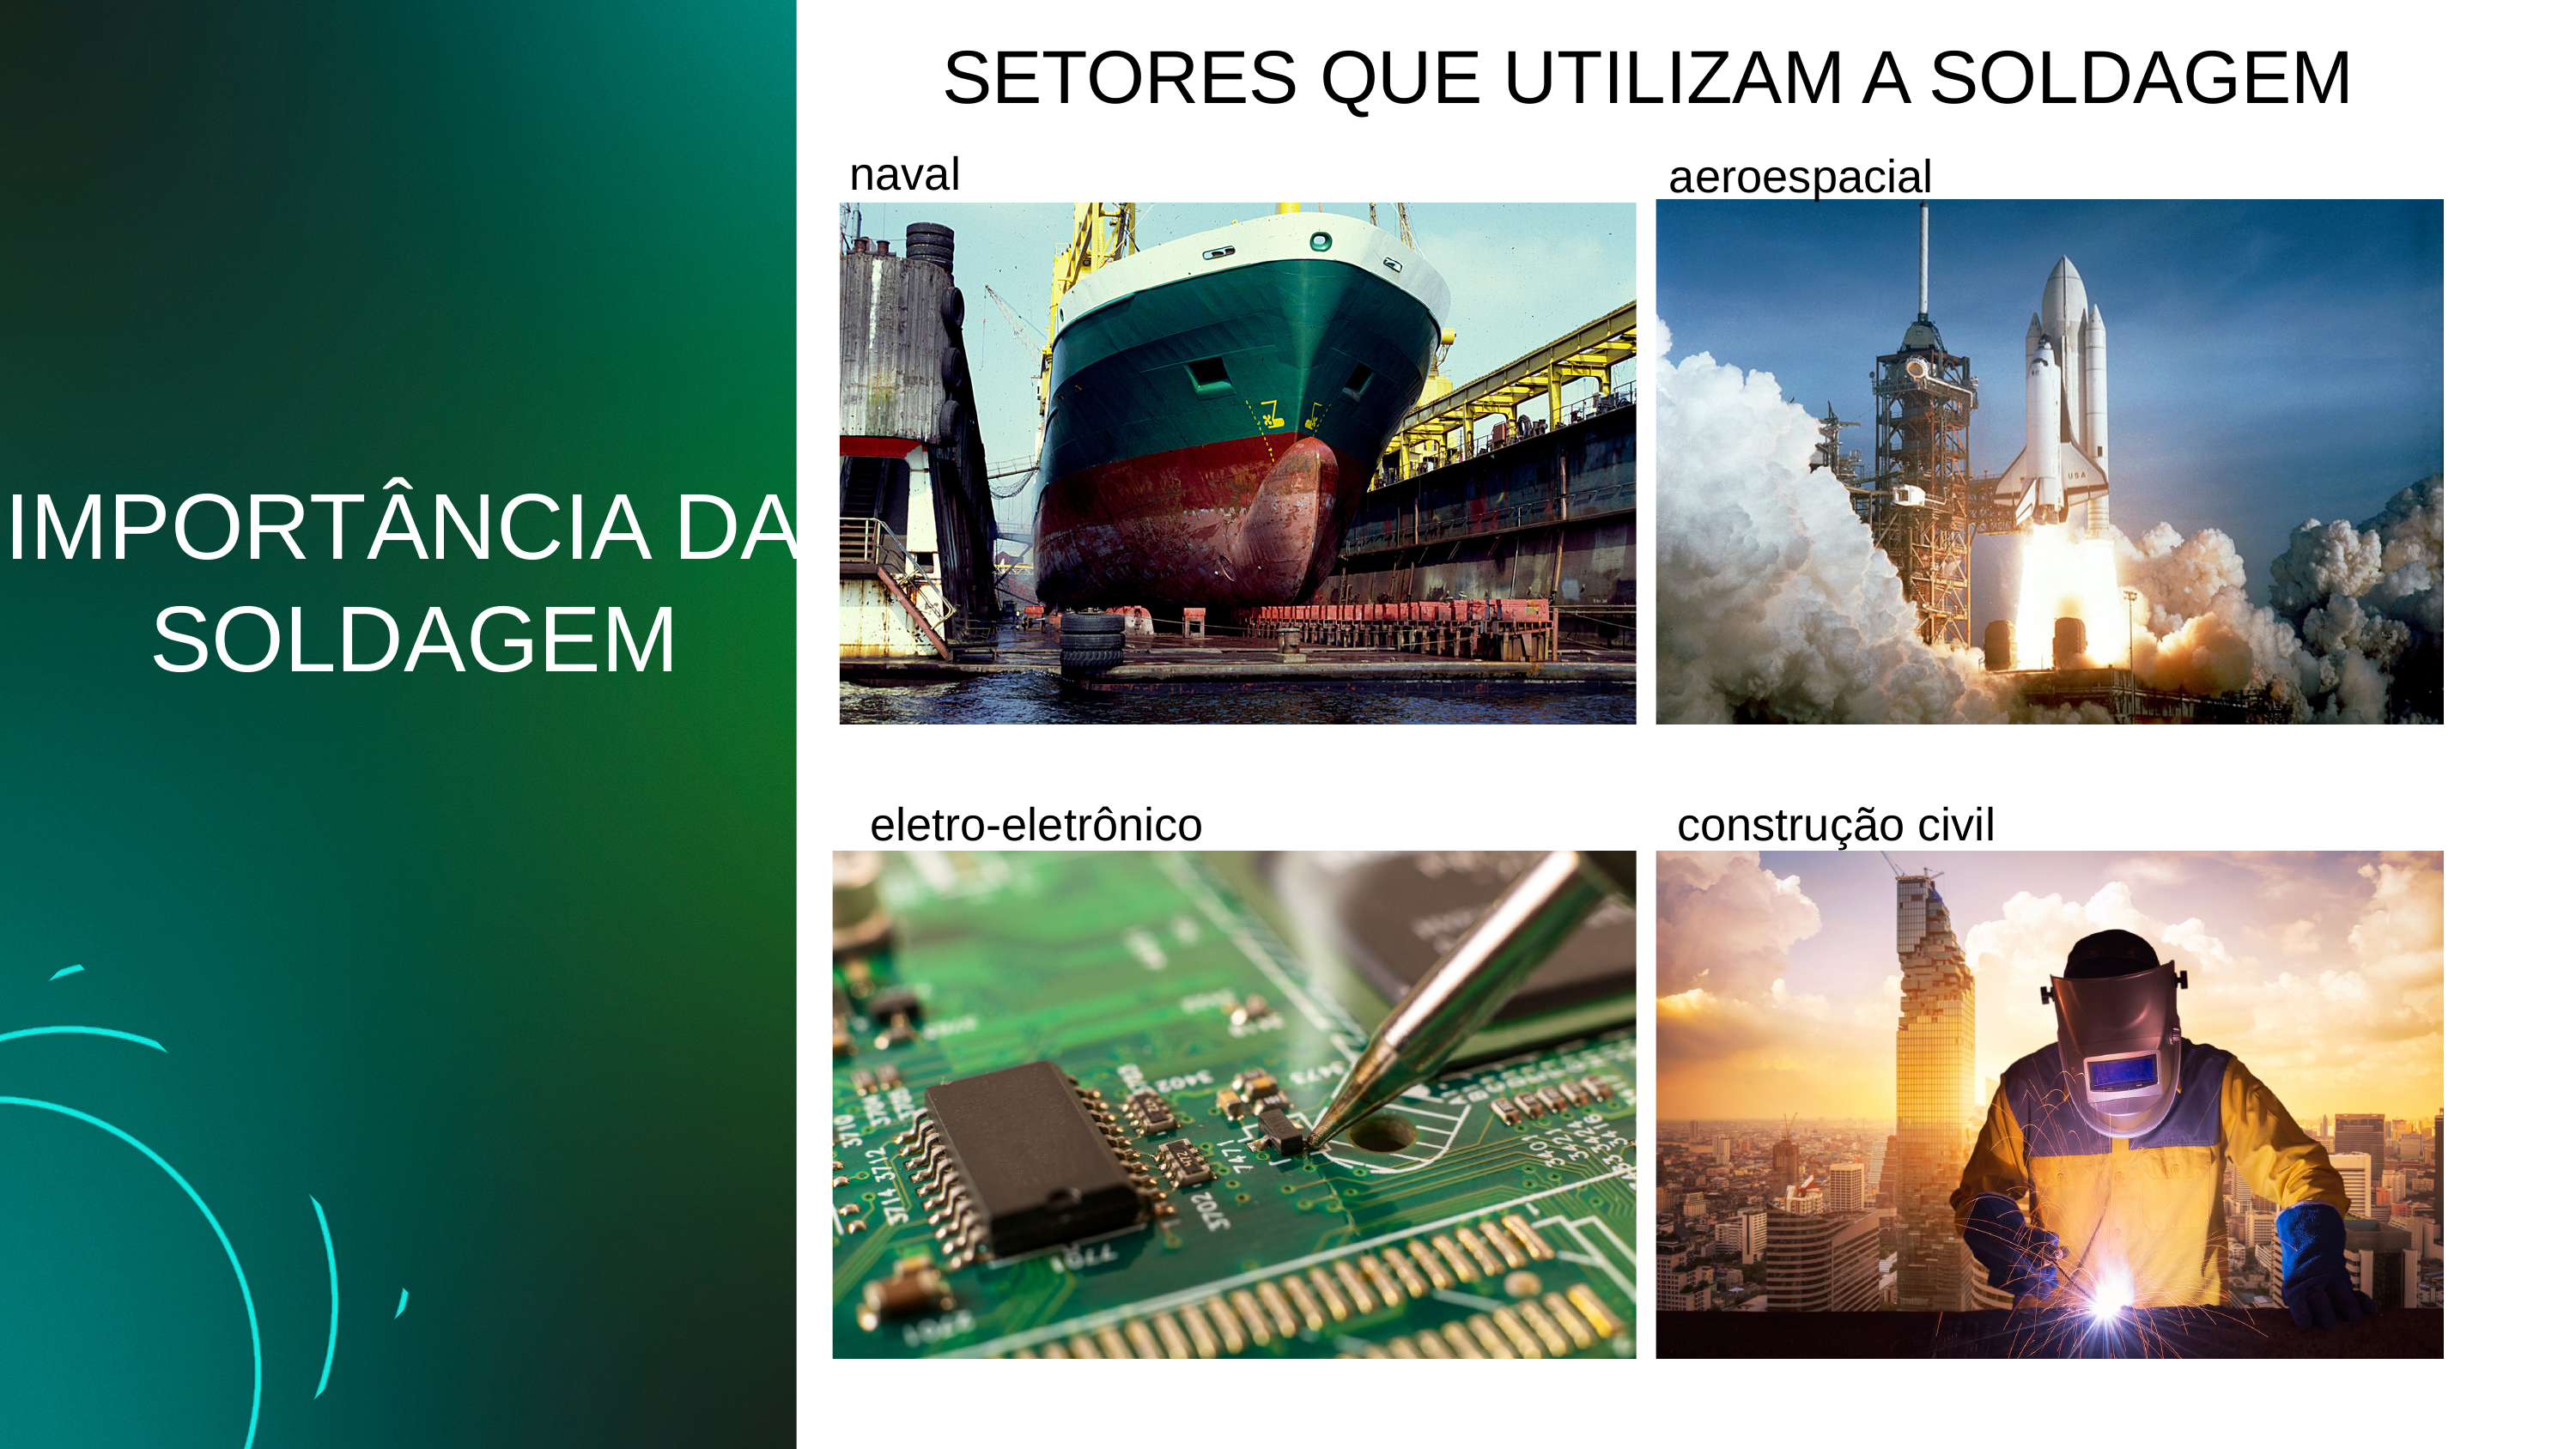

SETORES QUE UTILIZAM A SOLDAGEM
naval
aeroespacial

IMPORTÂNCIA DA
SOLDAGEM
eletro-eletrônico
construção civil